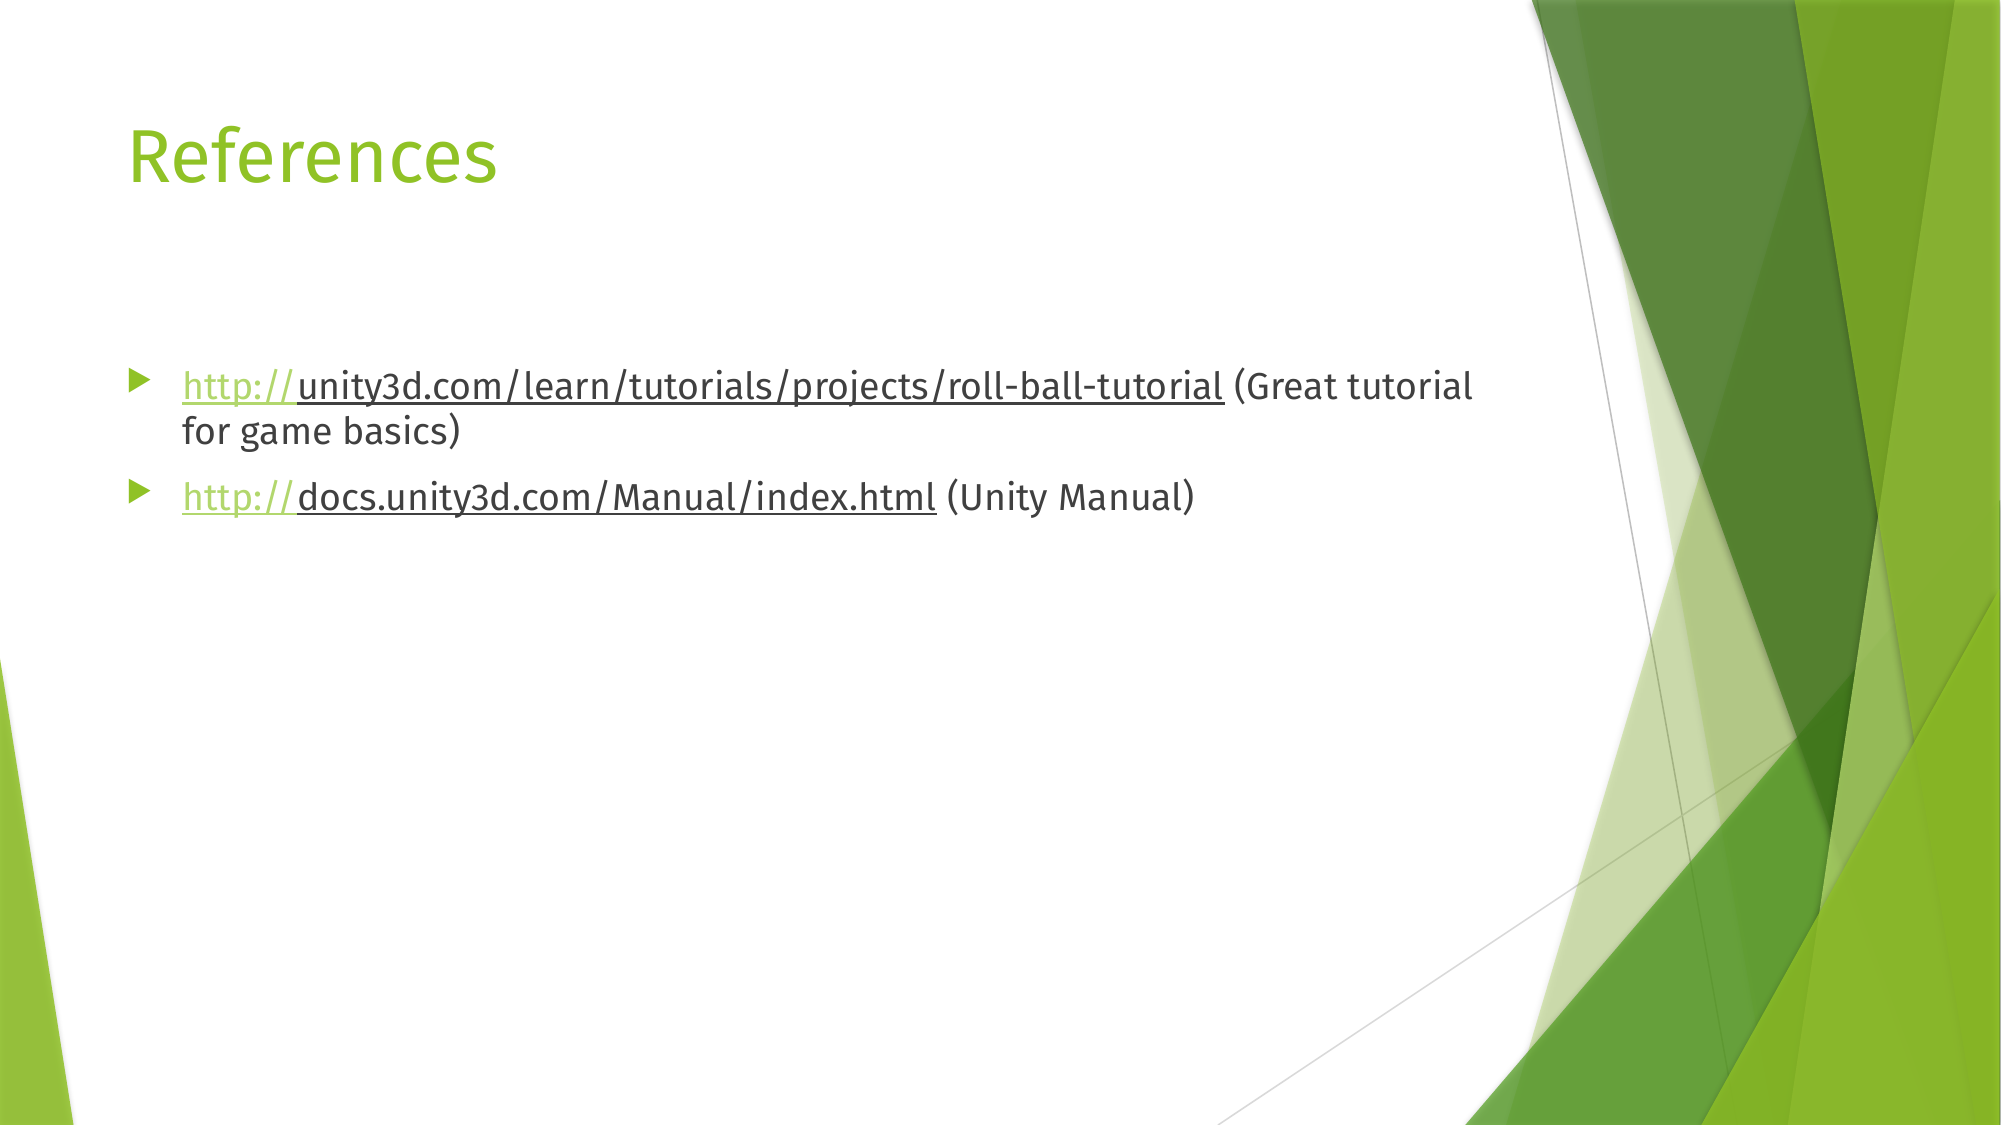

# References
http://unity3d.com/learn/tutorials/projects/roll-ball-tutorial (Great tutorial for game basics)
http://docs.unity3d.com/Manual/index.html (Unity Manual)